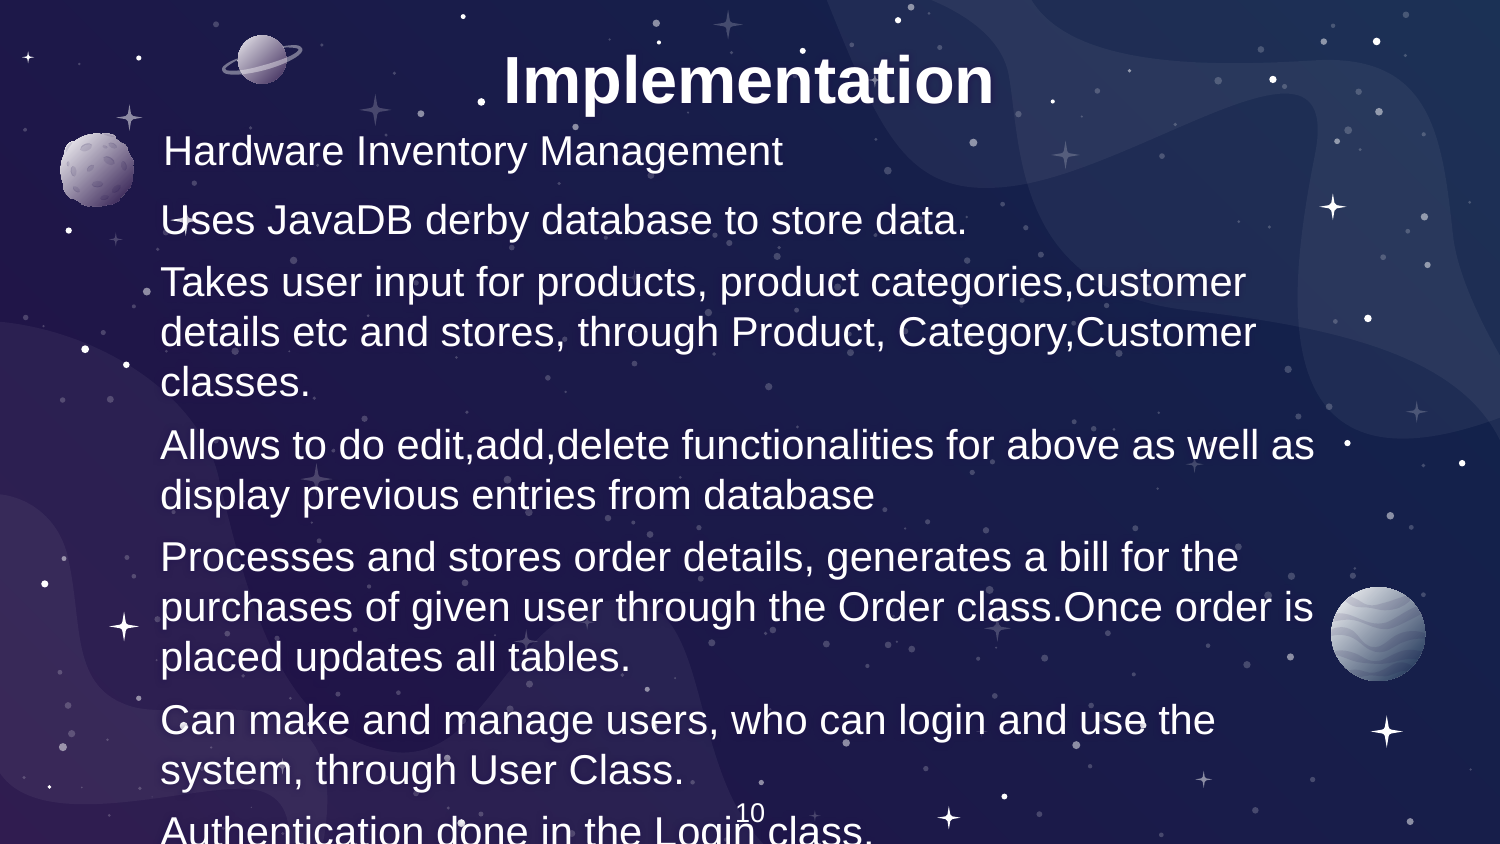

# Implementation
Hardware Inventory Management
Uses JavaDB derby database to store data.
Takes user input for products, product categories,customer details etc and stores, through Product, Category,Customer classes.
Allows to do edit,add,delete functionalities for above as well as display previous entries from database
Processes and stores order details, generates a bill for the purchases of given user through the Order class.Once order is placed updates all tables.
Can make and manage users, who can login and use the system, through User Class.
Authentication done in the Login class.
10